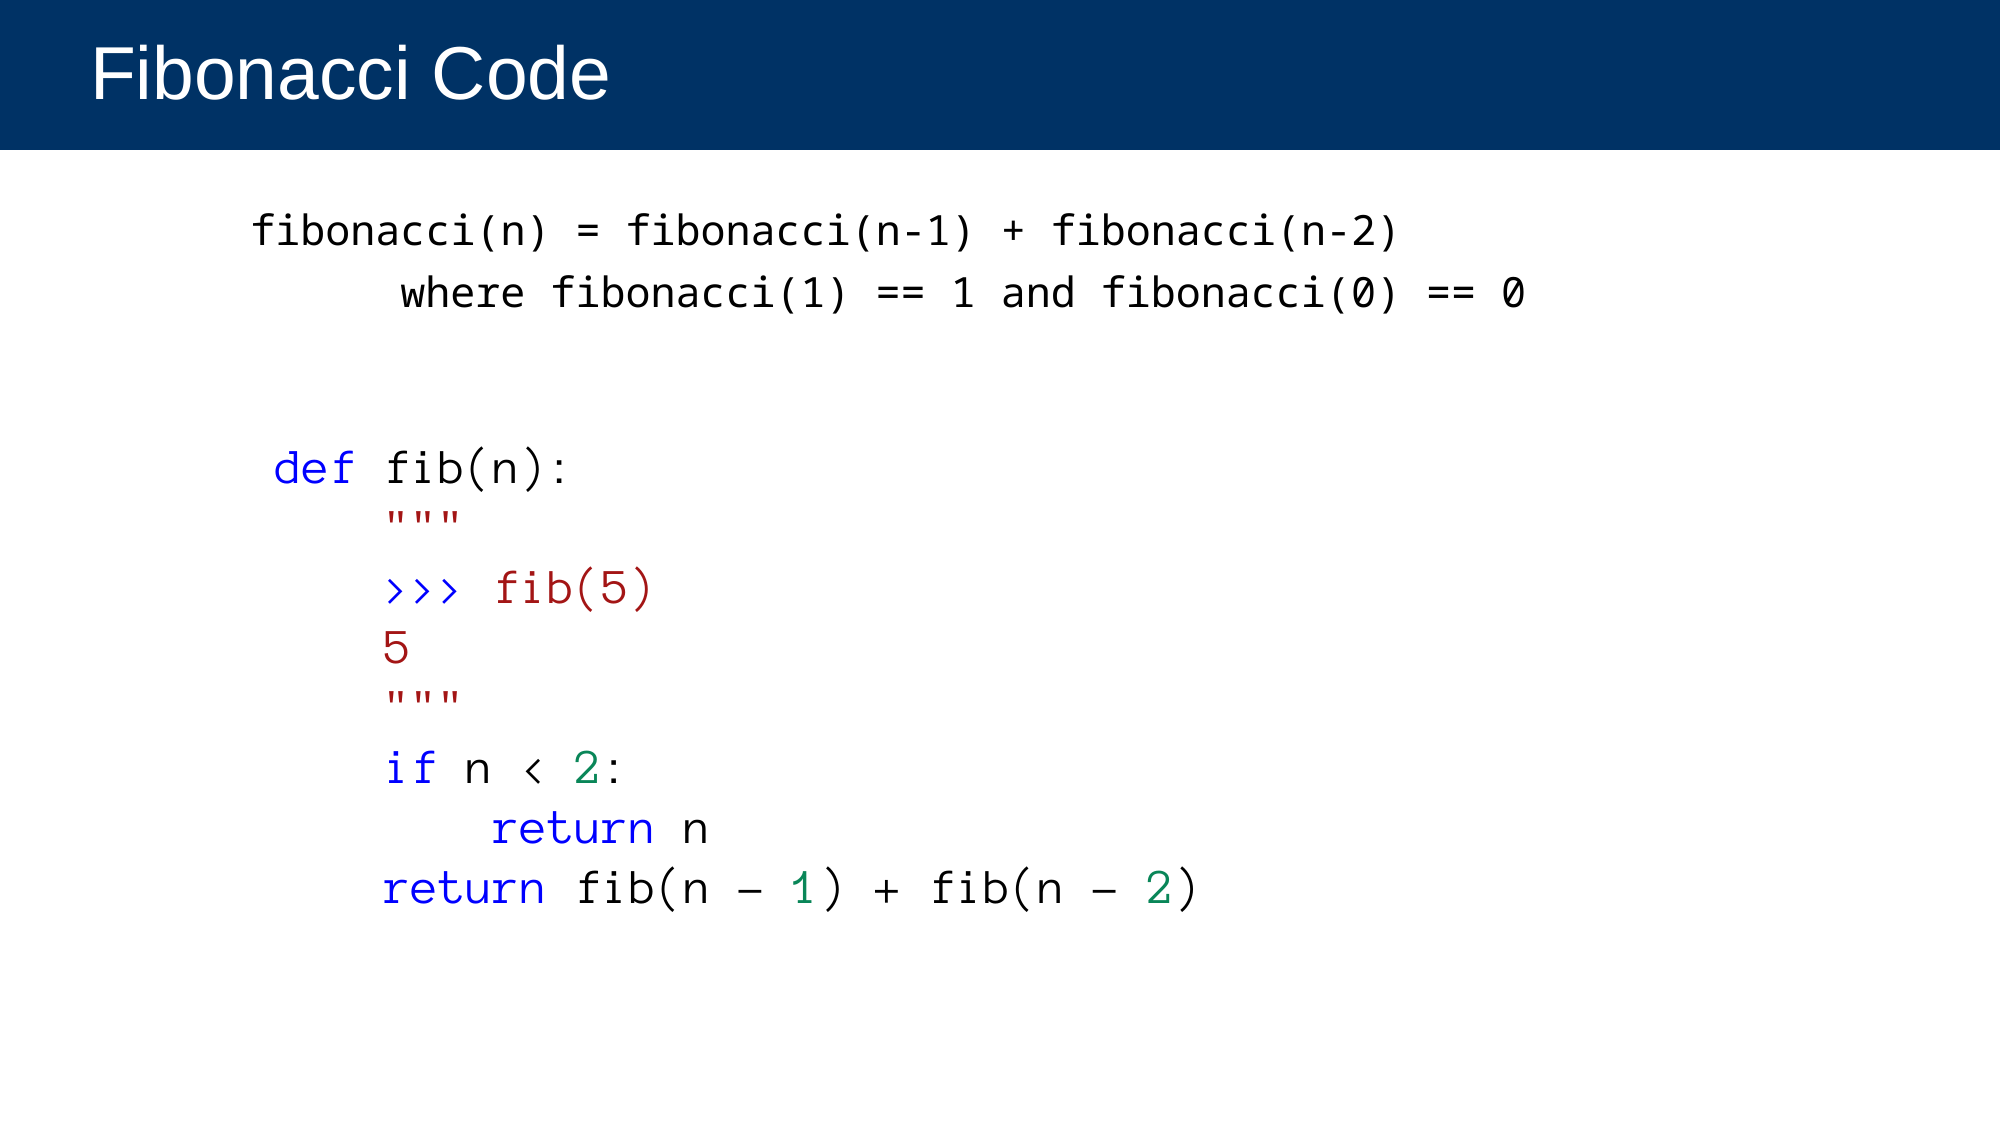

# Fibonacci Code
fibonacci(n) = fibonacci(n-1) + fibonacci(n-2)
	where fibonacci(1) == 1 and fibonacci(0) == 0

def fib(n):
    """
    >>> fib(5)
    5
    """
    if n < 2:
        return n
    return fib(n - 1) + fib(n - 2)